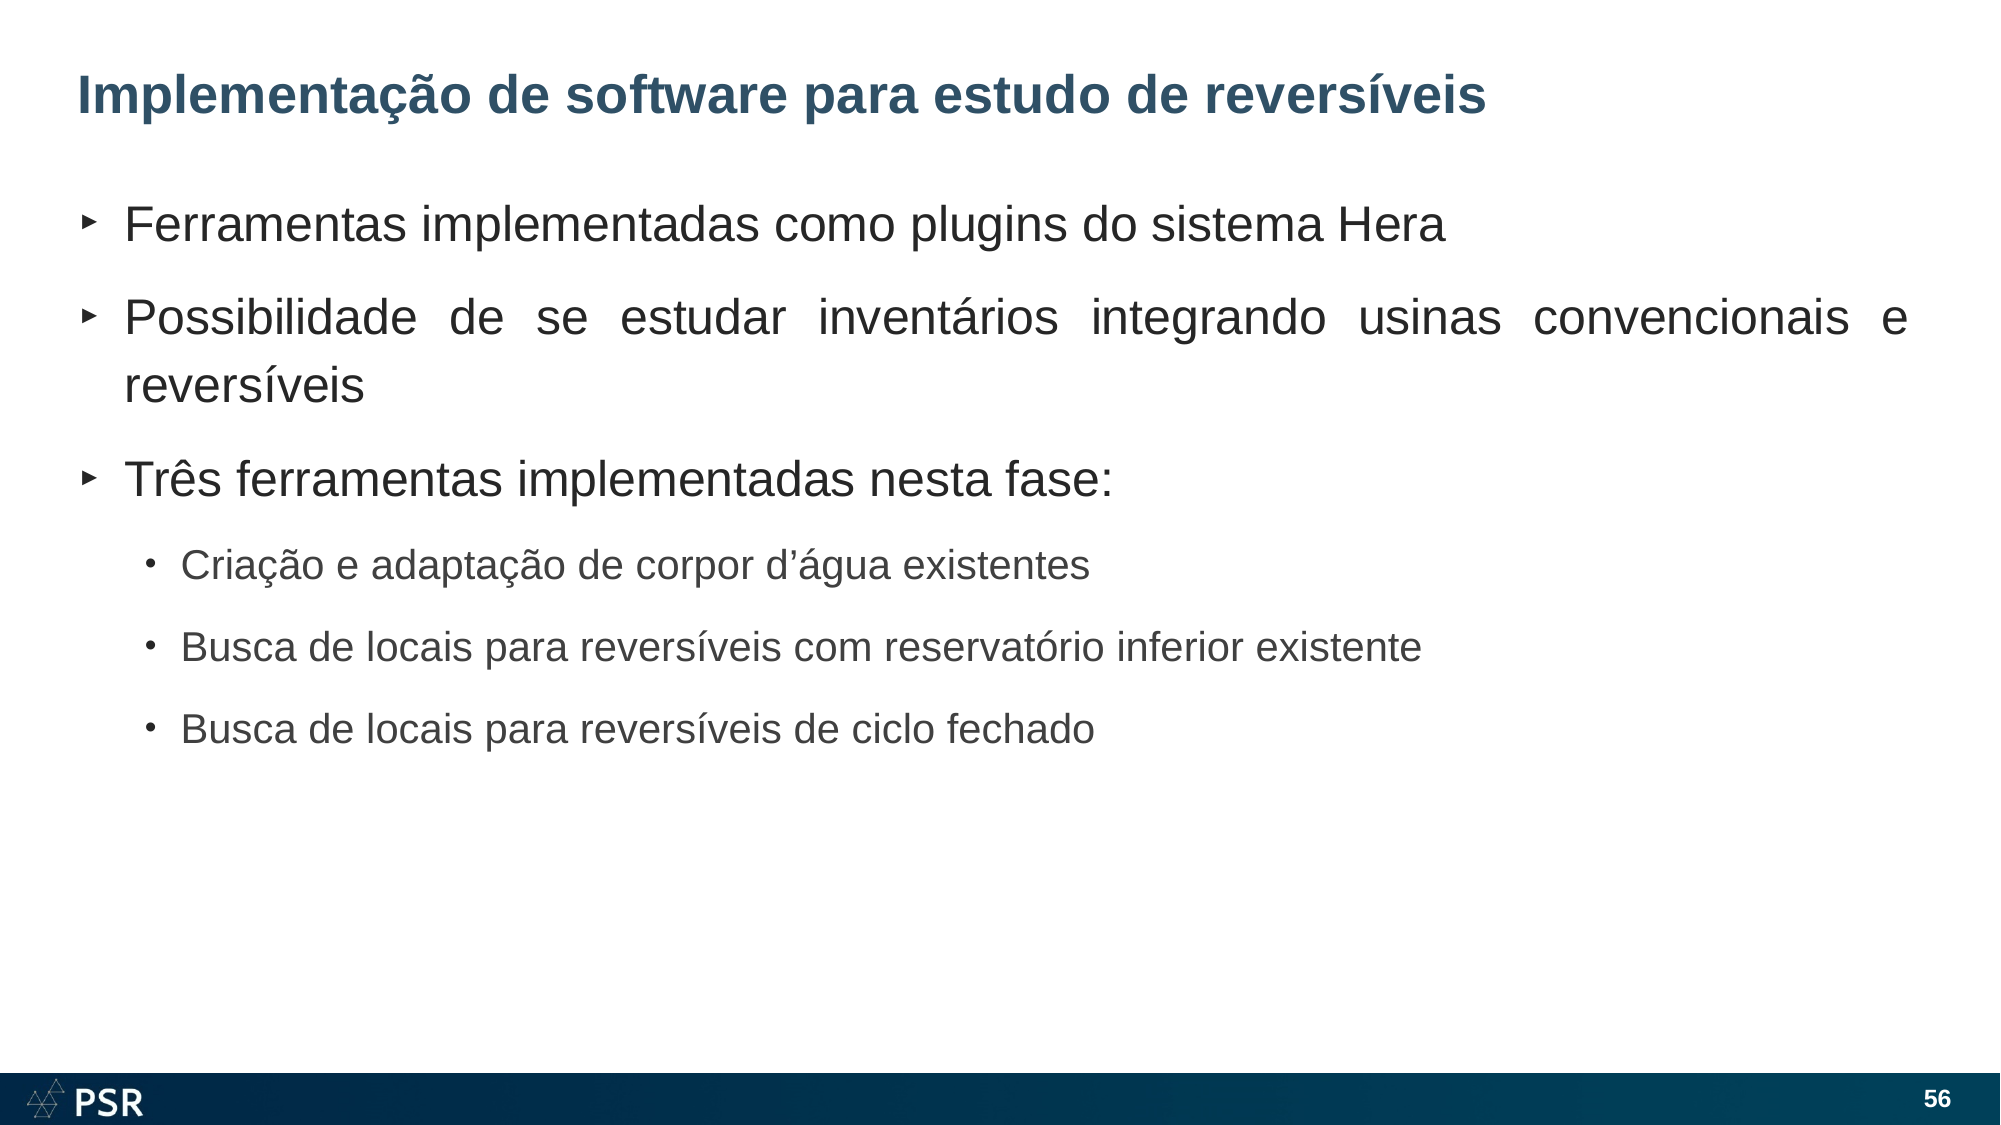

# Implementação de software para estudo de reversíveis
Ferramentas implementadas como plugins do sistema Hera
Possibilidade de se estudar inventários integrando usinas convencionais e reversíveis
Três ferramentas implementadas nesta fase:
Criação e adaptação de corpor d’água existentes
Busca de locais para reversíveis com reservatório inferior existente
Busca de locais para reversíveis de ciclo fechado
56